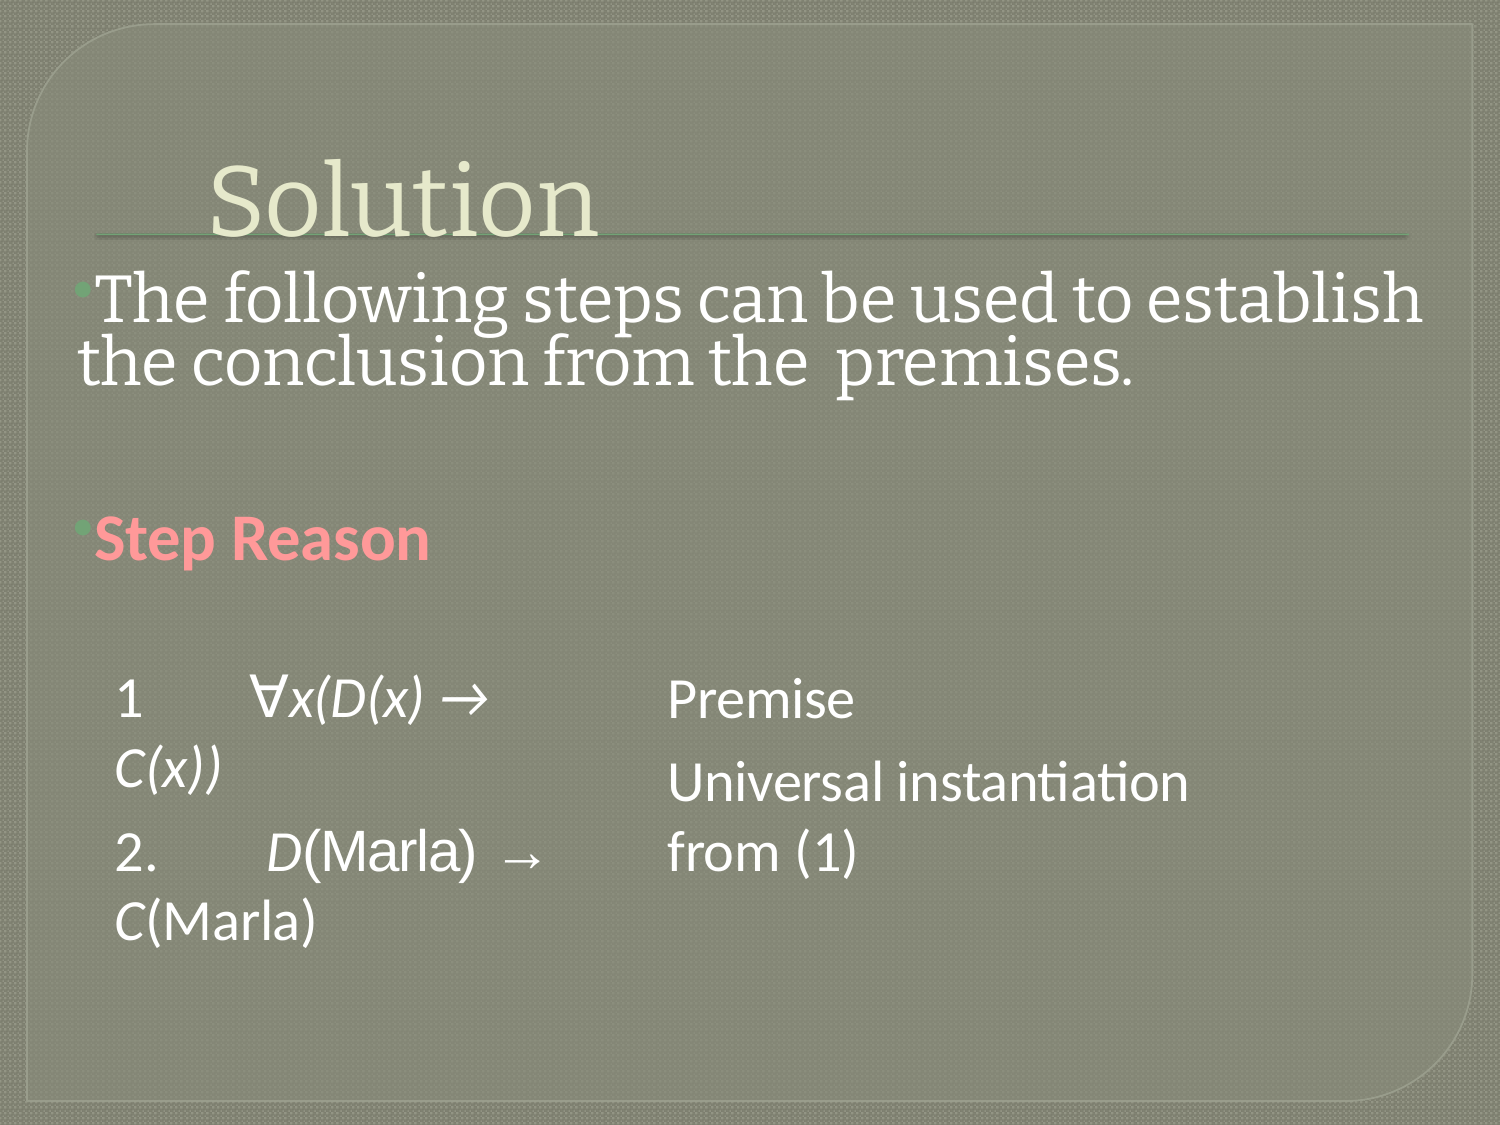

# Solution
The following steps can be used to establish the conclusion from the  premises.

Step Reason
1        ∀x(D(x) → C(x))
2.	D(Marla) → C(Marla)
Premise
Universal instantiation from (1)